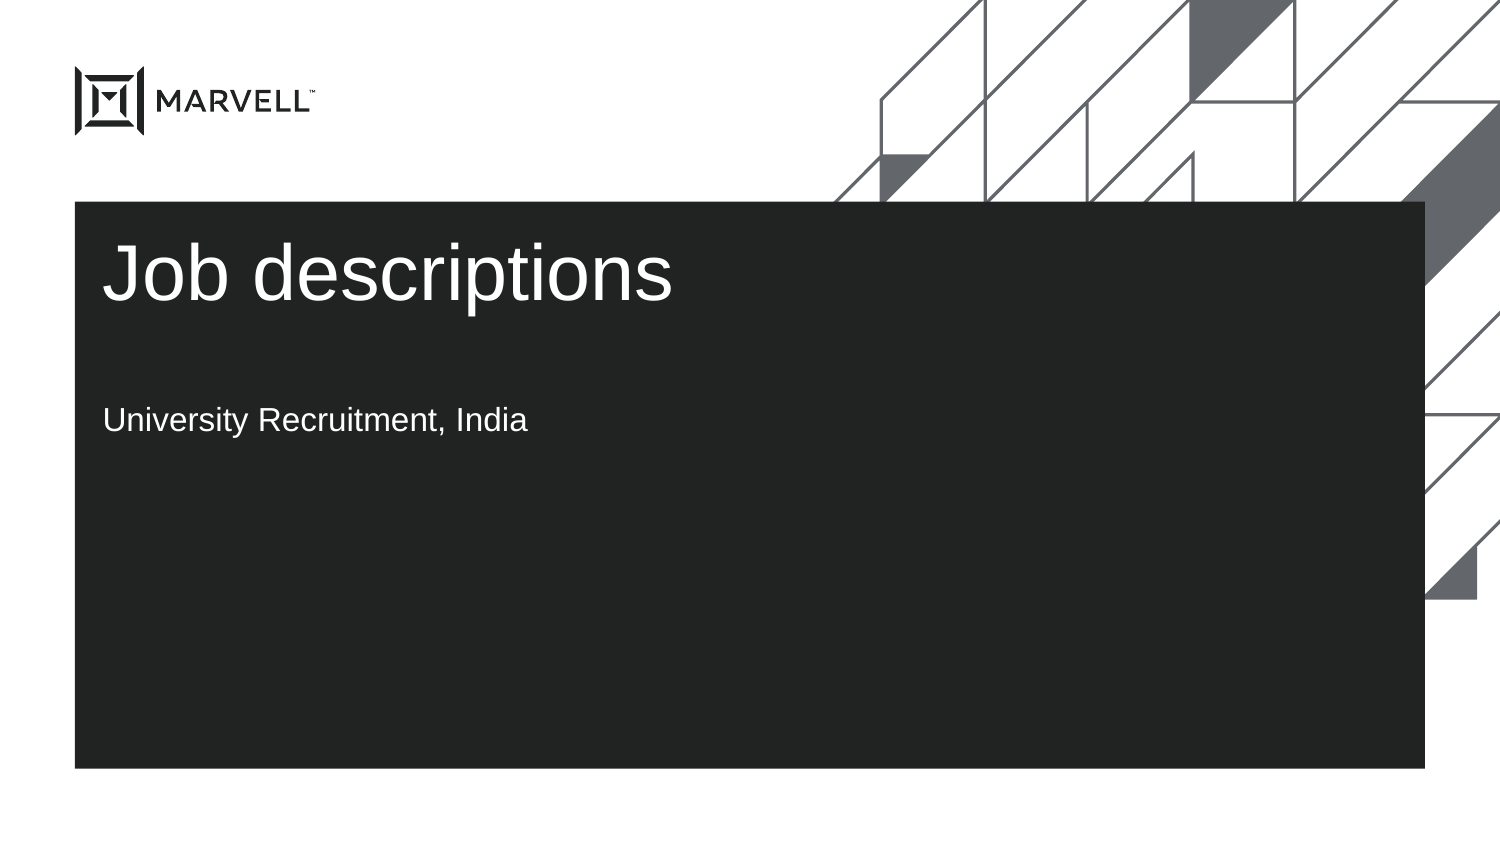

# Job descriptions
University Recruitment, India

//youtu.be/hvu4MlGkrqw
https://youtu.be/hvu4MlGkrqw